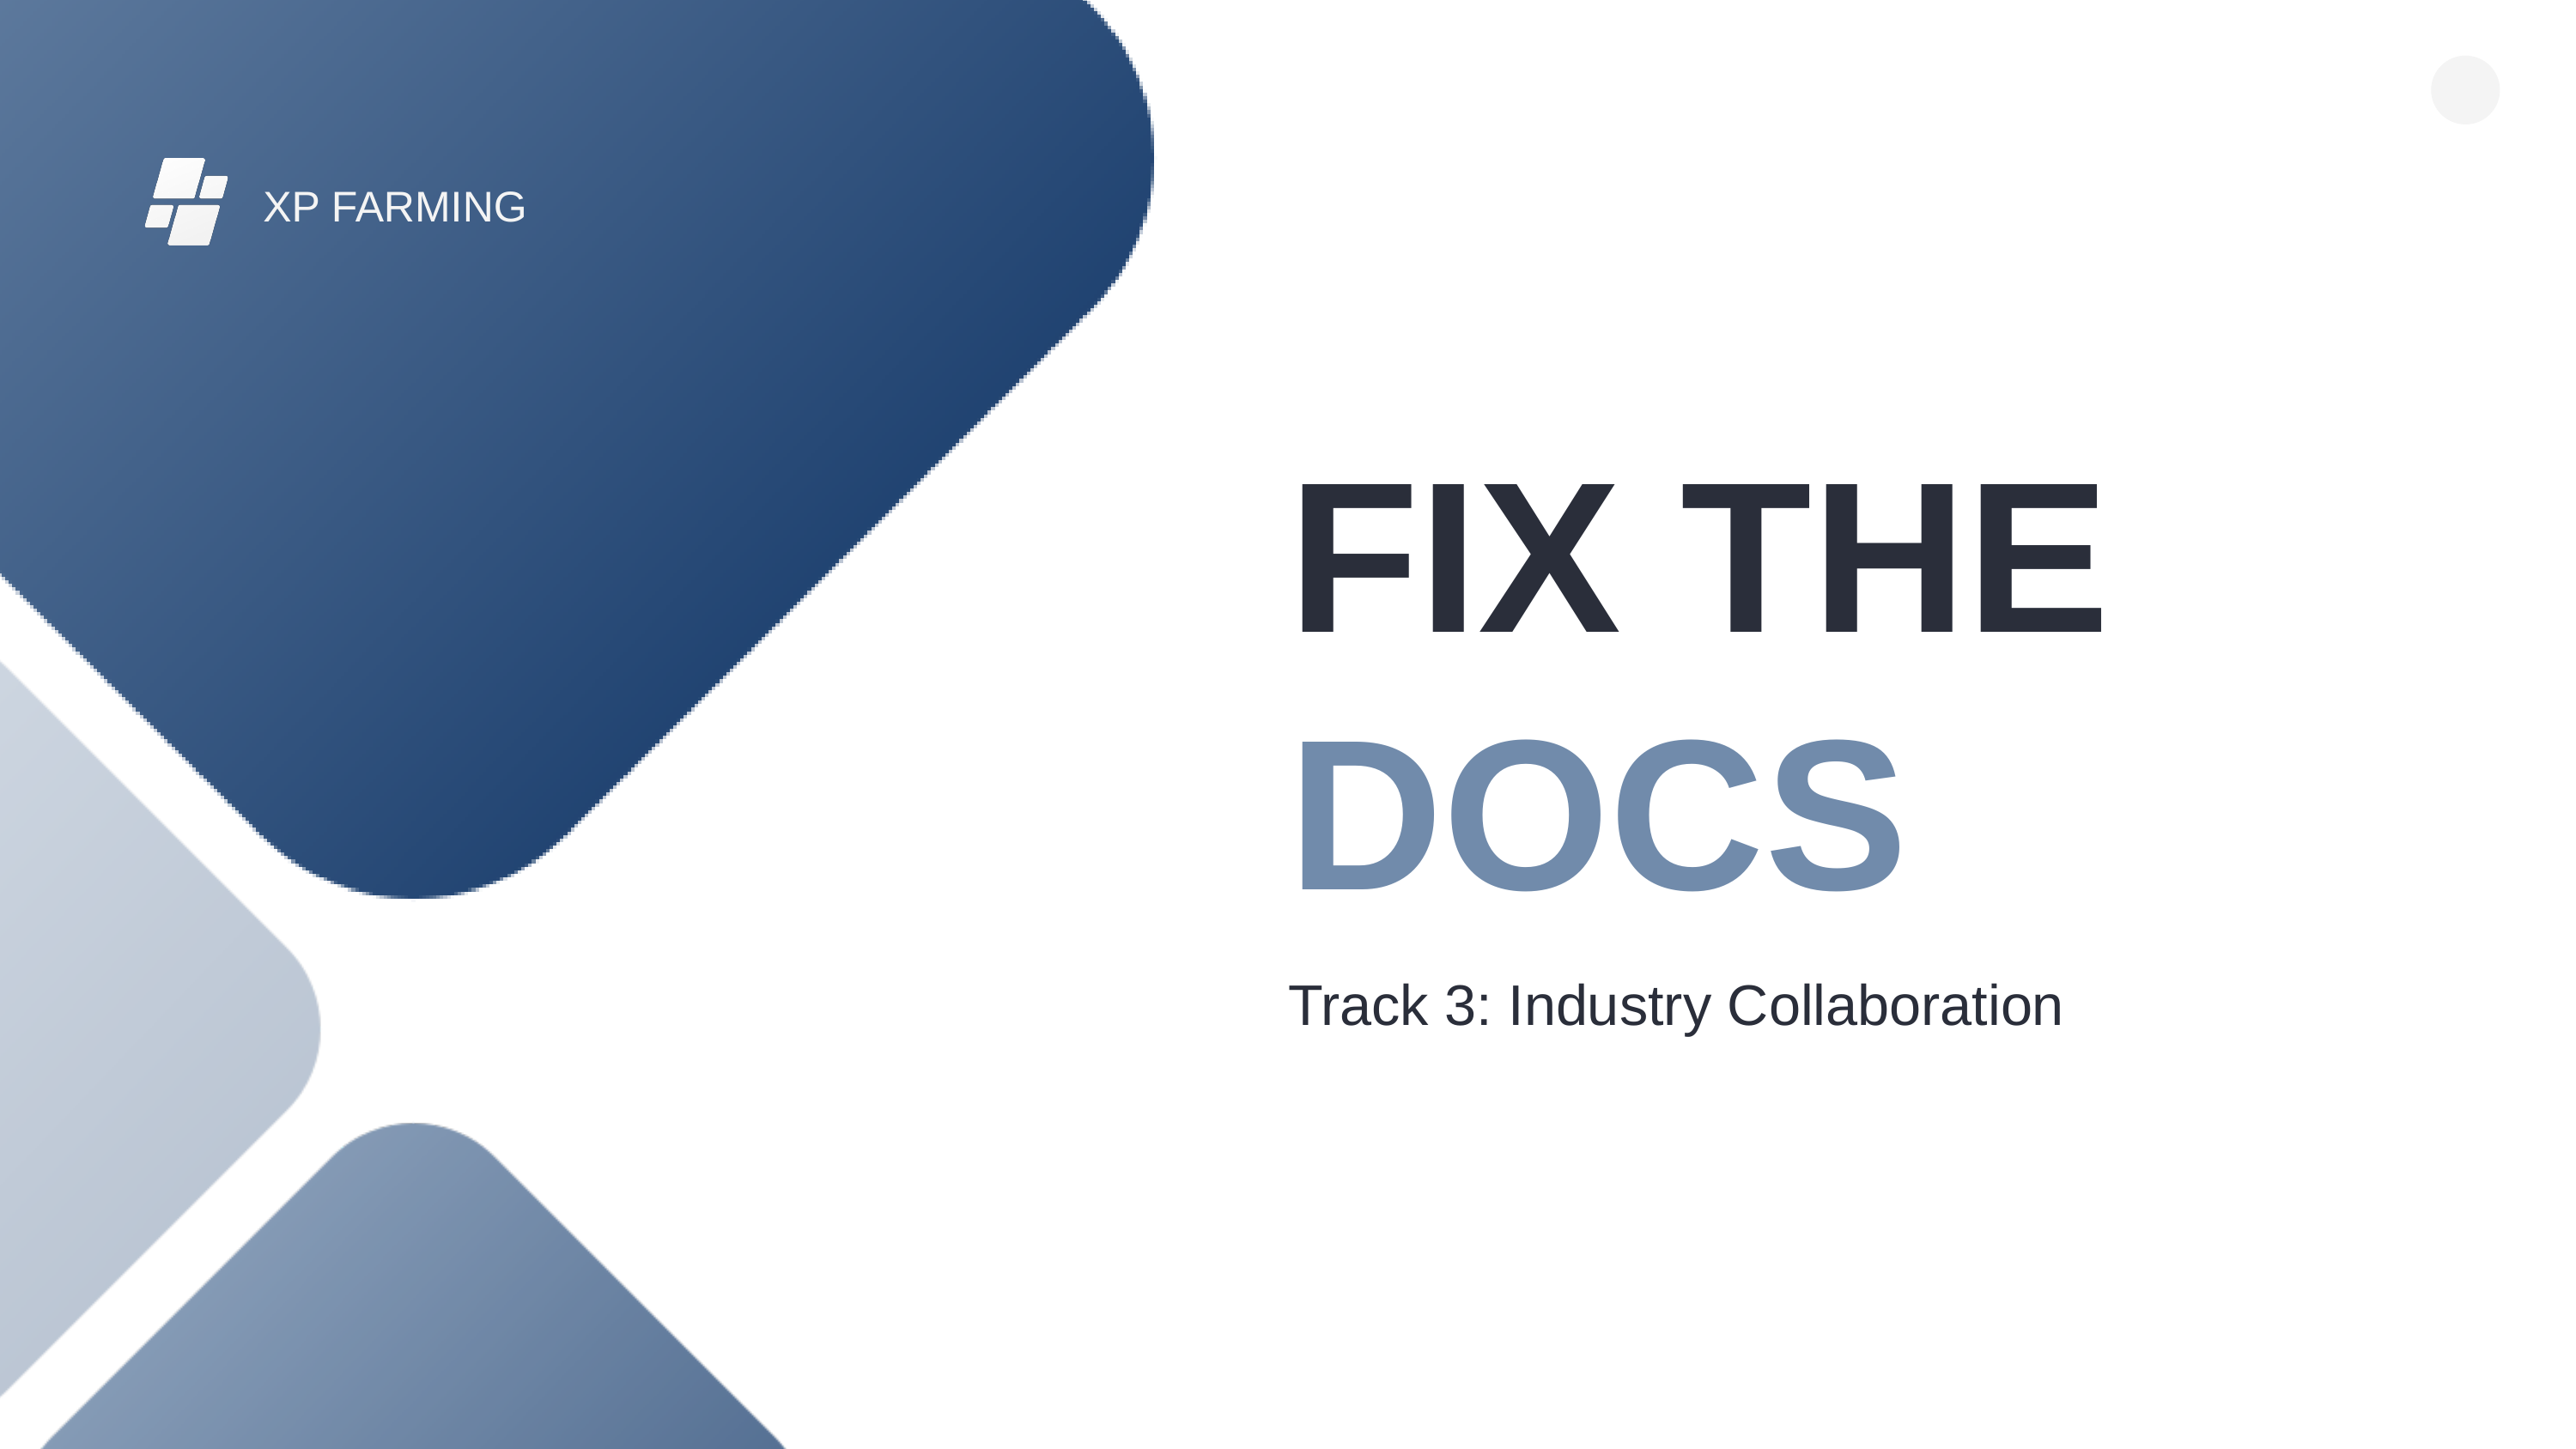

XP FARMING
FIX THE DOCS
Track 3: Industry Collaboration